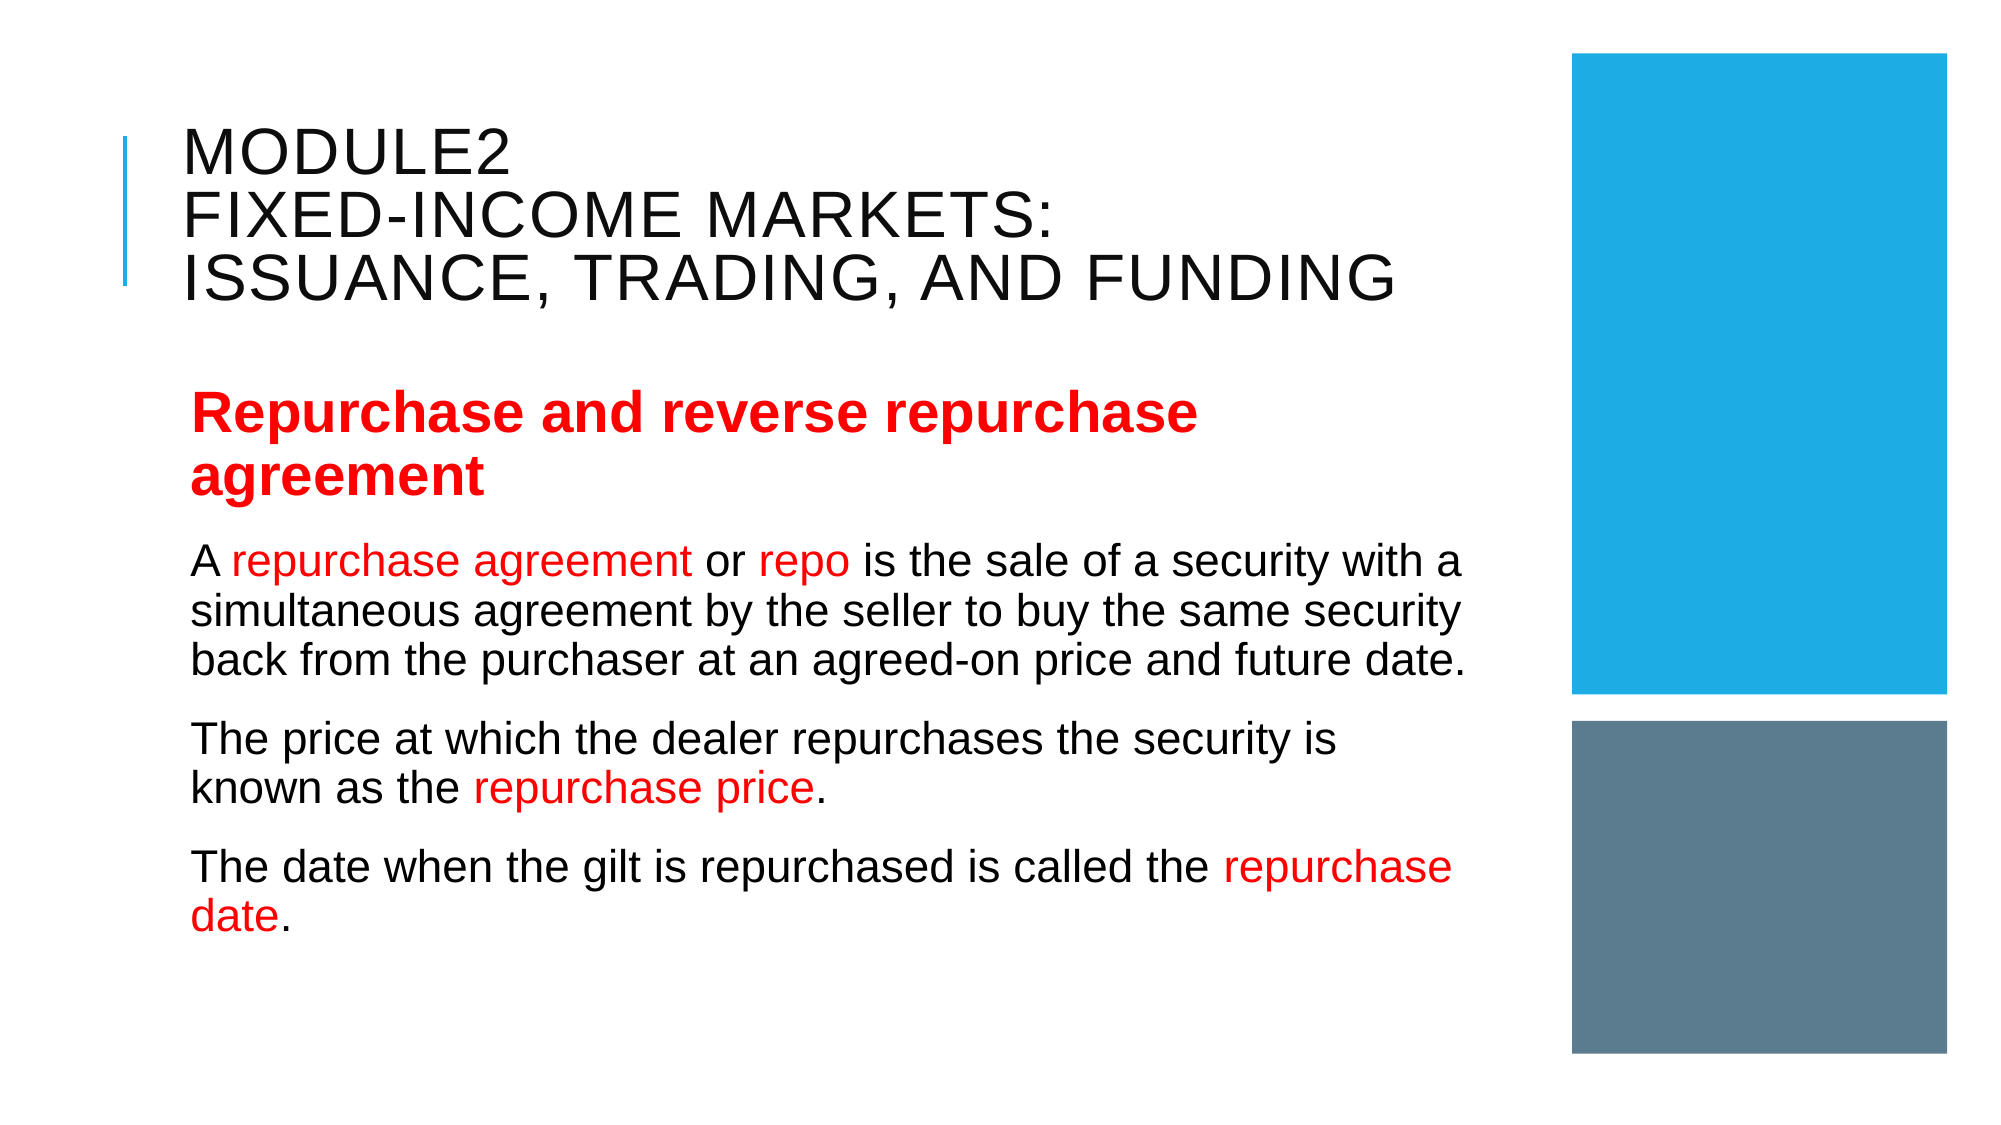

# Module2 Fixed-Income markets: issuance, trading, and funding
Repurchase and reverse repurchase agreement
A repurchase agreement or repo is the sale of a security with a simultaneous agreement by the seller to buy the same security back from the purchaser at an agreed-on price and future date.
The price at which the dealer repurchases the security is known as the repurchase price.
The date when the gilt is repurchased is called the repurchase date.